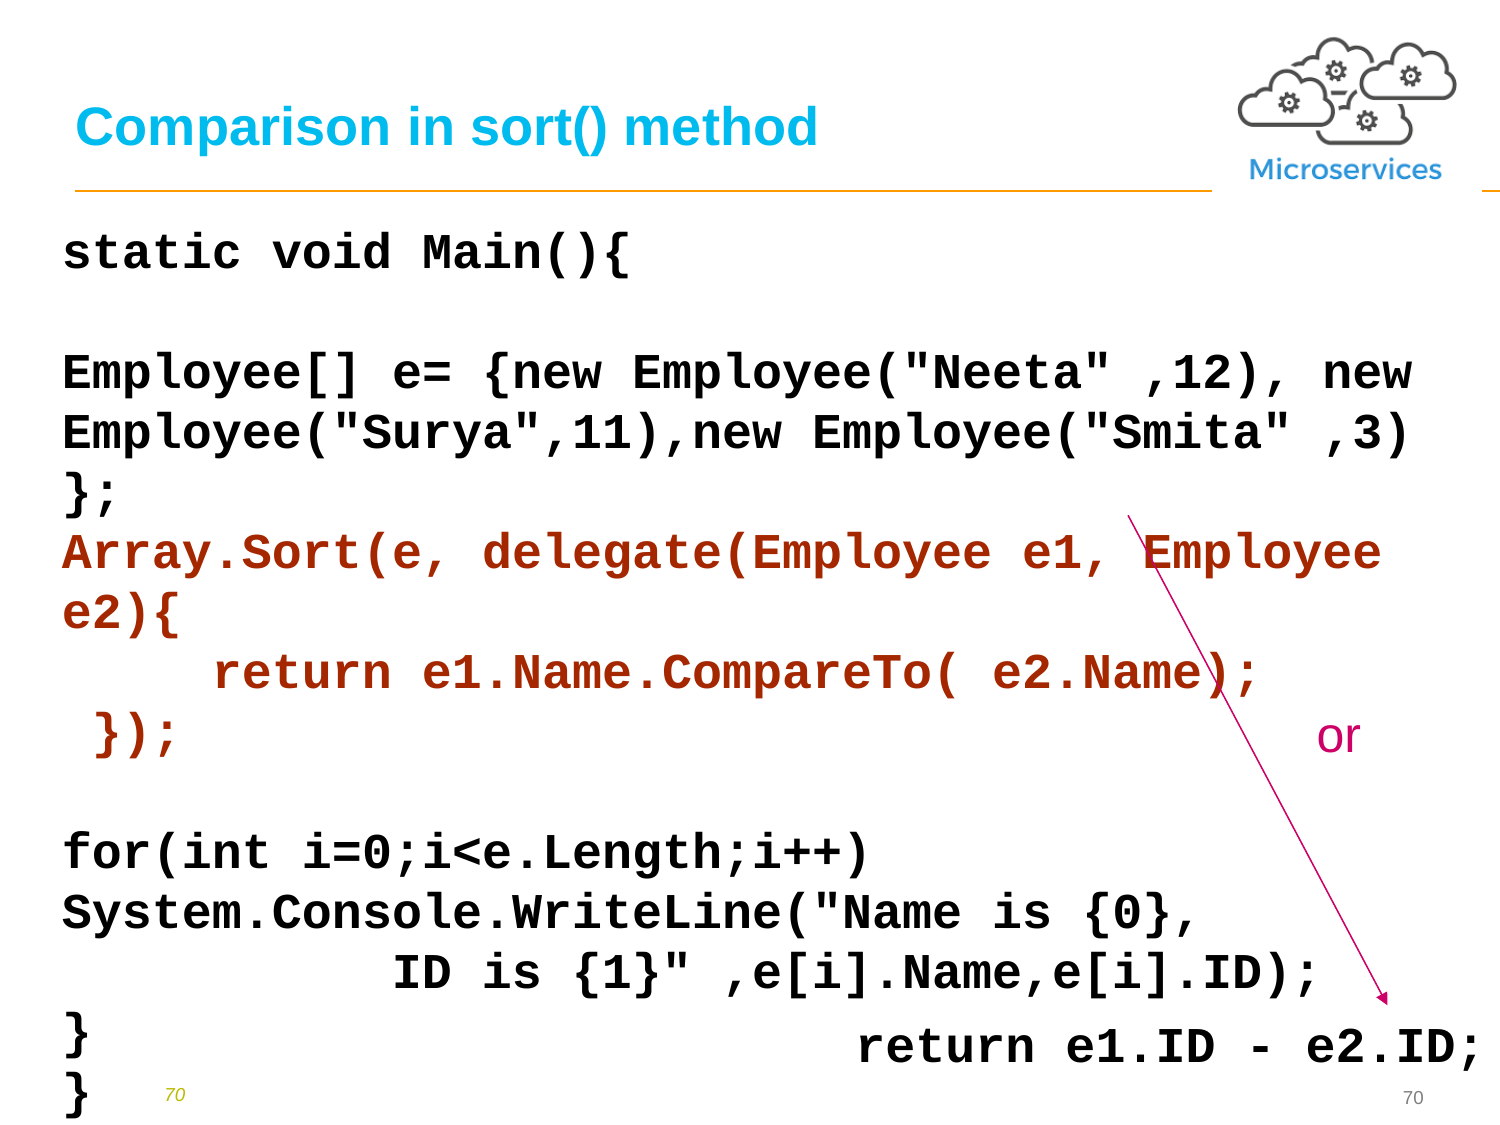

# Comparison in sort() method
static void Main(){

Employee[] e= {new Employee("Neeta" ,12), new Employee("Surya",11),new Employee("Smita" ,3) };
Array.Sort(e, delegate(Employee e1, Employee e2){
	return e1.Name.CompareTo( e2.Name);
 });

for(int i=0;i<e.Length;i++)
System.Console.WriteLine("Name is {0},
		 ID is {1}" ,e[i].Name,e[i].ID);
}
}

or
return e1.ID - e2.ID;
70